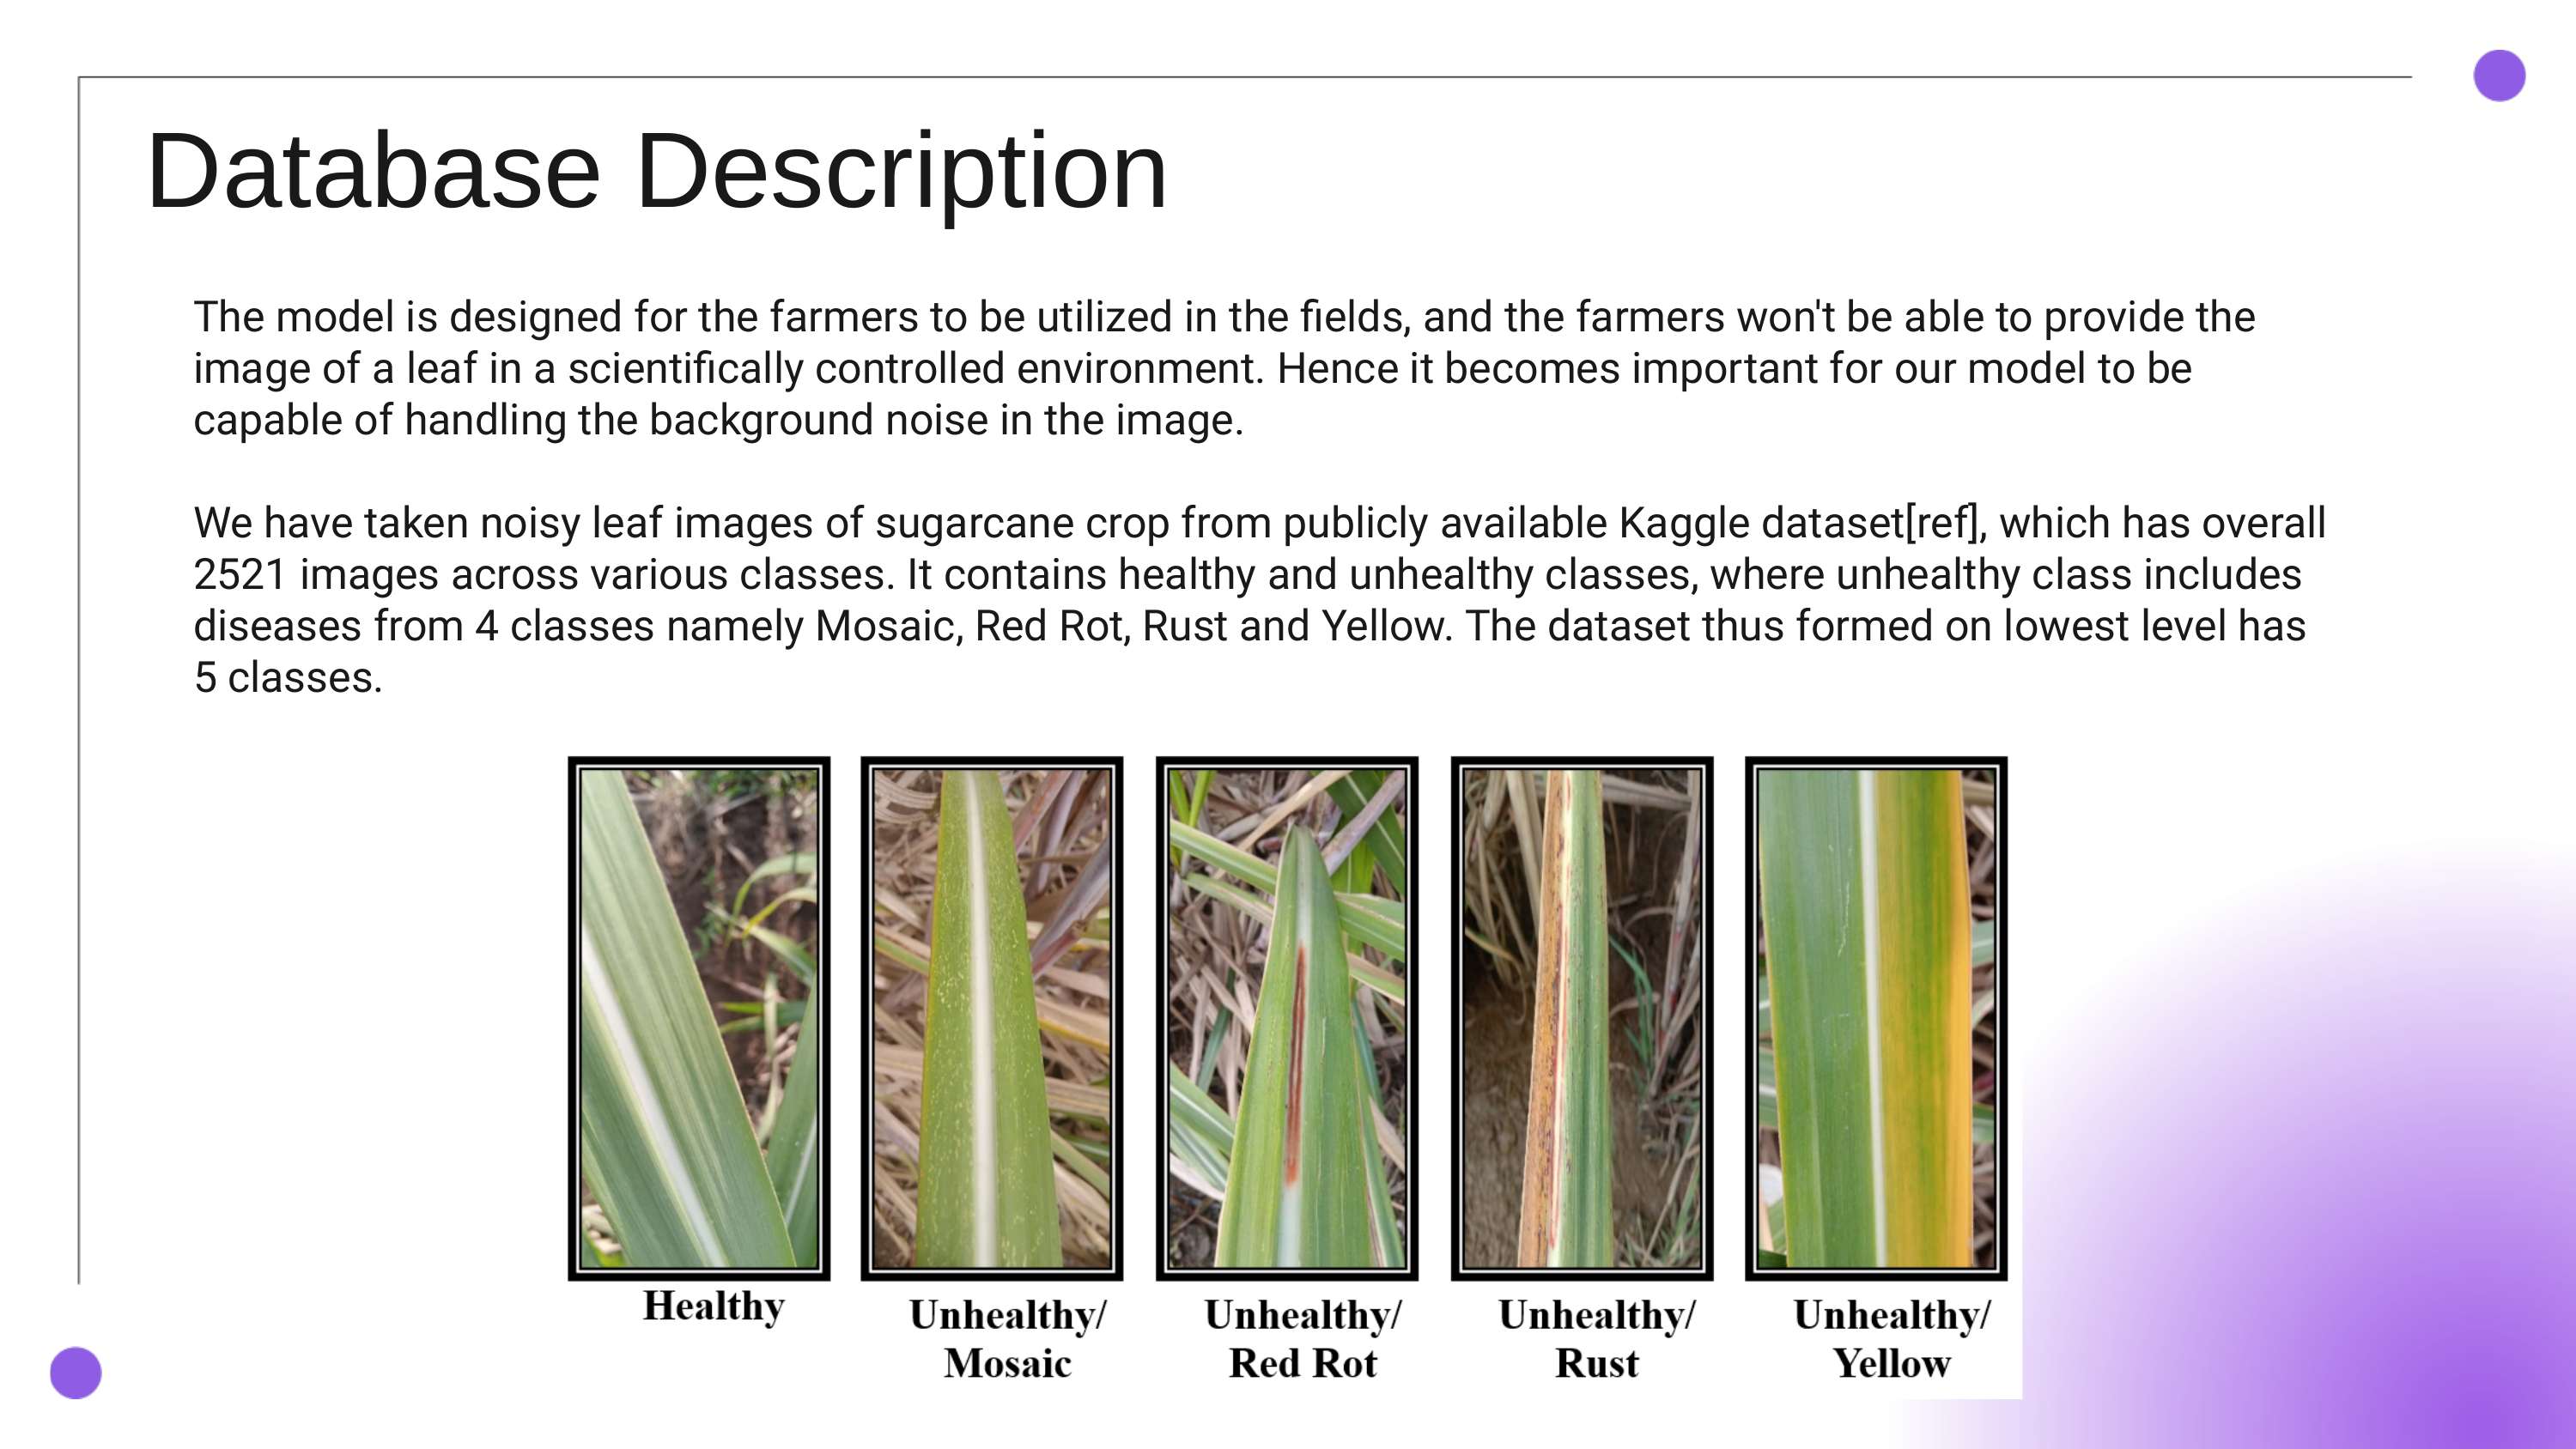

Database Description
The model is designed for the farmers to be utilized in the fields, and the farmers won't be able to provide the image of a leaf in a scientifically controlled environment. Hence it becomes important for our model to be capable of handling the background noise in the image.

We have taken noisy leaf images of sugarcane crop from publicly available Kaggle dataset[ref], which has overall 2521 images across various classes. It contains healthy and unhealthy classes, where unhealthy class includes diseases from 4 classes namely Mosaic, Red Rot, Rust and Yellow. The dataset thus formed on lowest level has 5 classes.